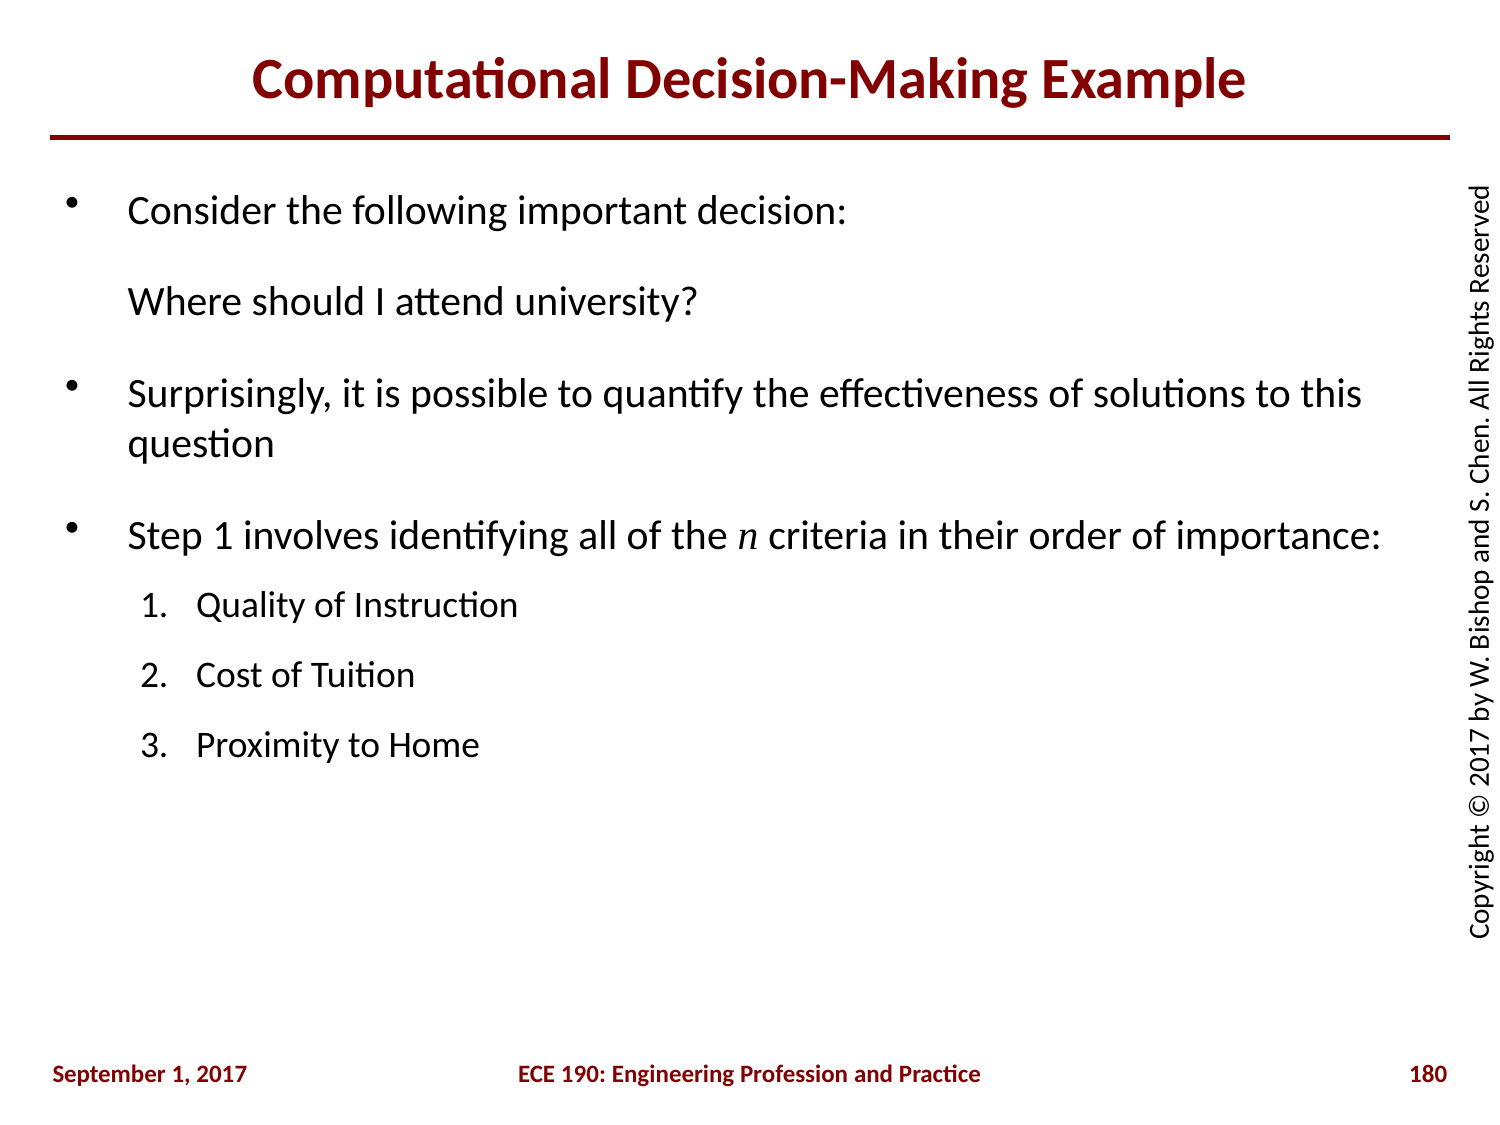

# Computational Decision-Making Example
Consider the following important decision:
	Where should I attend university?
Surprisingly, it is possible to quantify the effectiveness of solutions to this question
Step 1 involves identifying all of the n criteria in their order of importance:
Quality of Instruction
Cost of Tuition
Proximity to Home
September 1, 2017
ECE 190: Engineering Profession and Practice
180